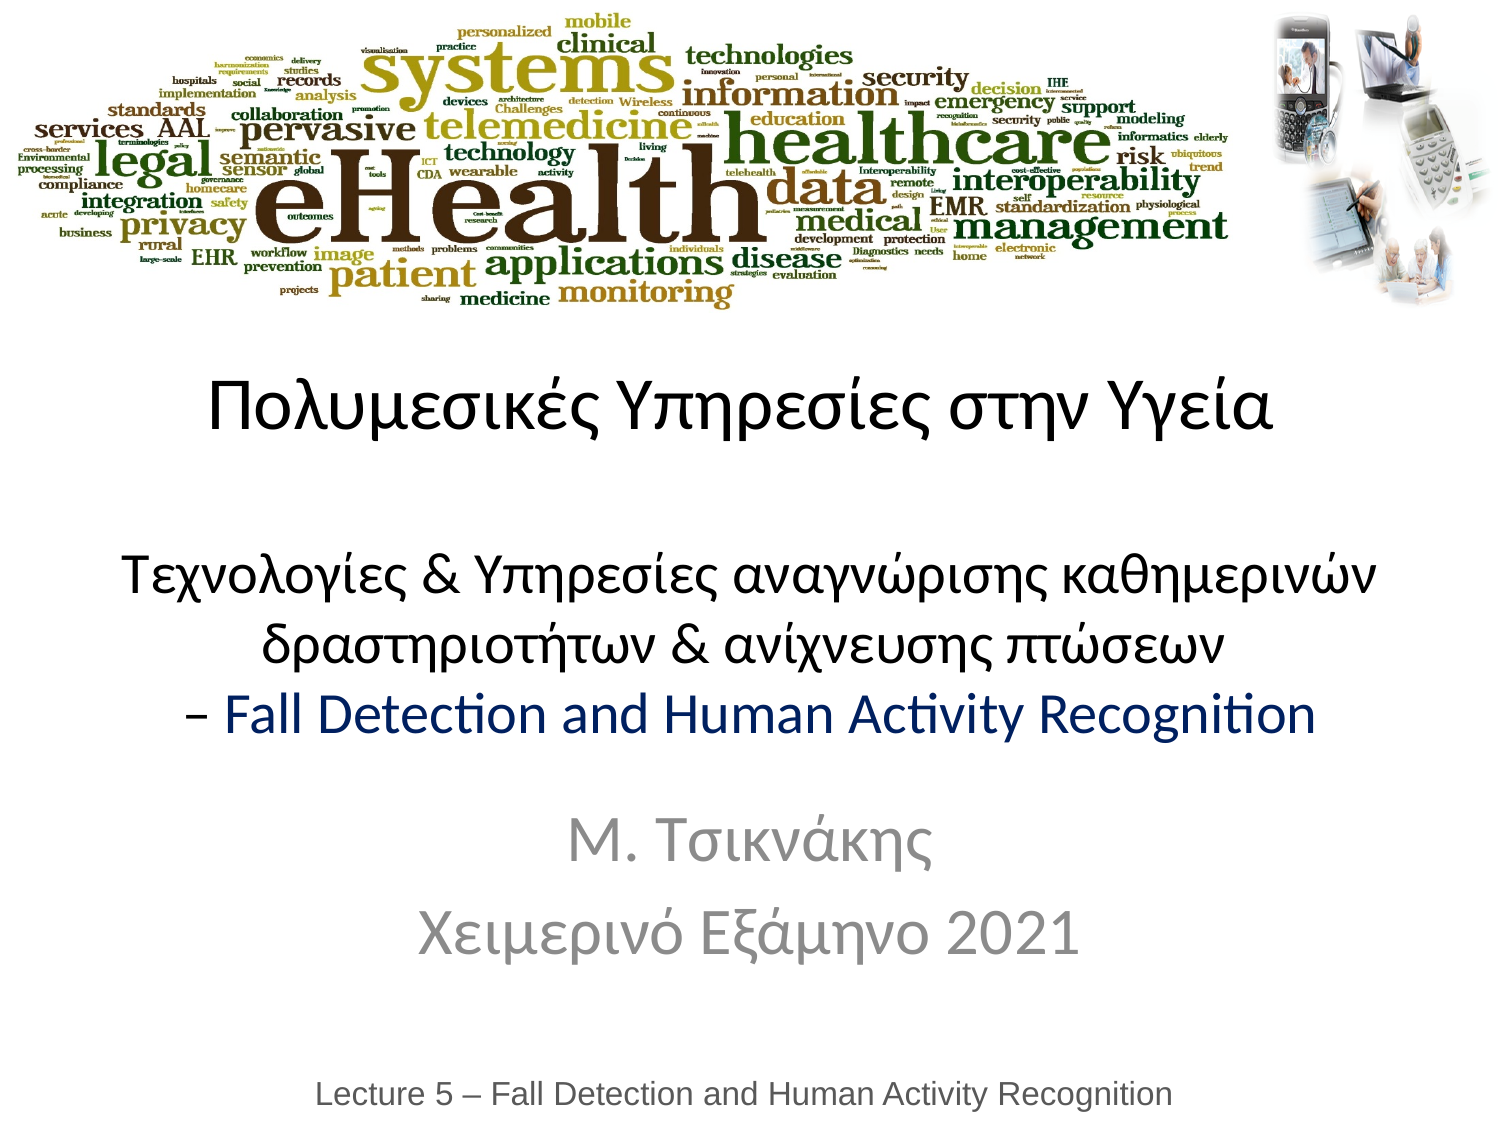

# Πολυμεσικές Υπηρεσίες στην Υγεία Τεχνολογίες & Υπηρεσίες αναγνώρισης καθημερινών δραστηριοτήτων & ανίχνευσης πτώσεων – Fall Detection and Human Activity Recognition
Μ. Τσικνάκης
Χειμερινό Εξάμηνο 2021